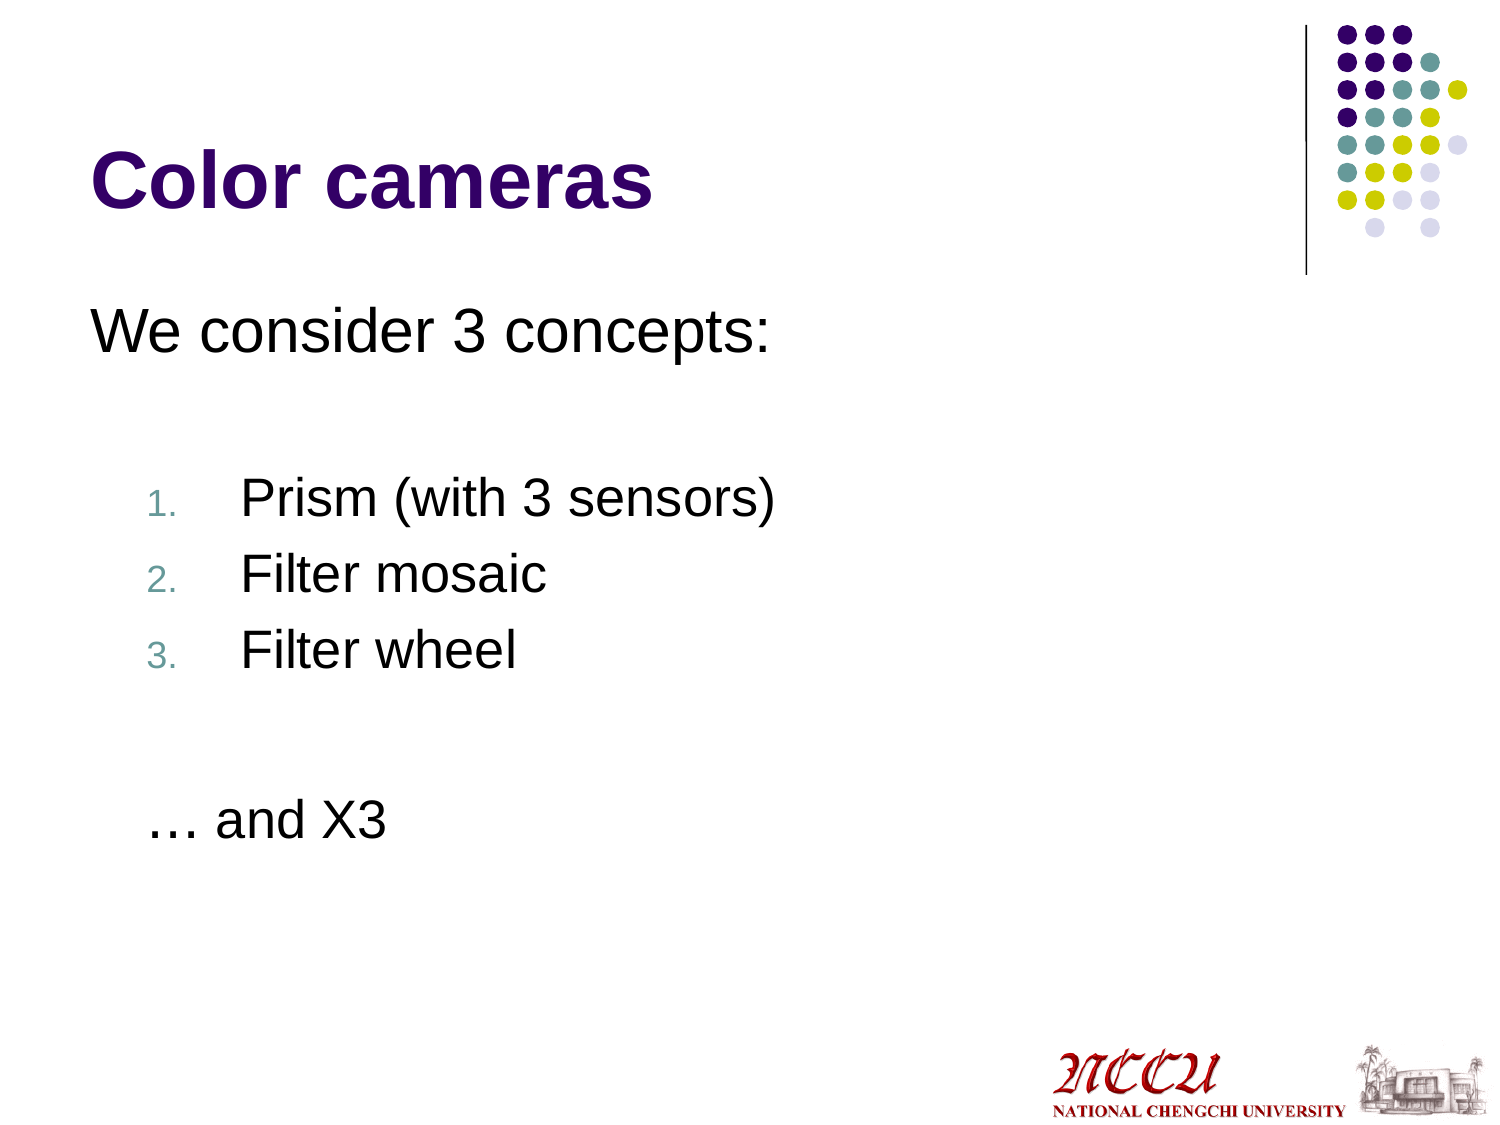

# Color cameras
We consider 3 concepts:

Prism (with 3 sensors)
Filter mosaic
Filter wheel

… and X3